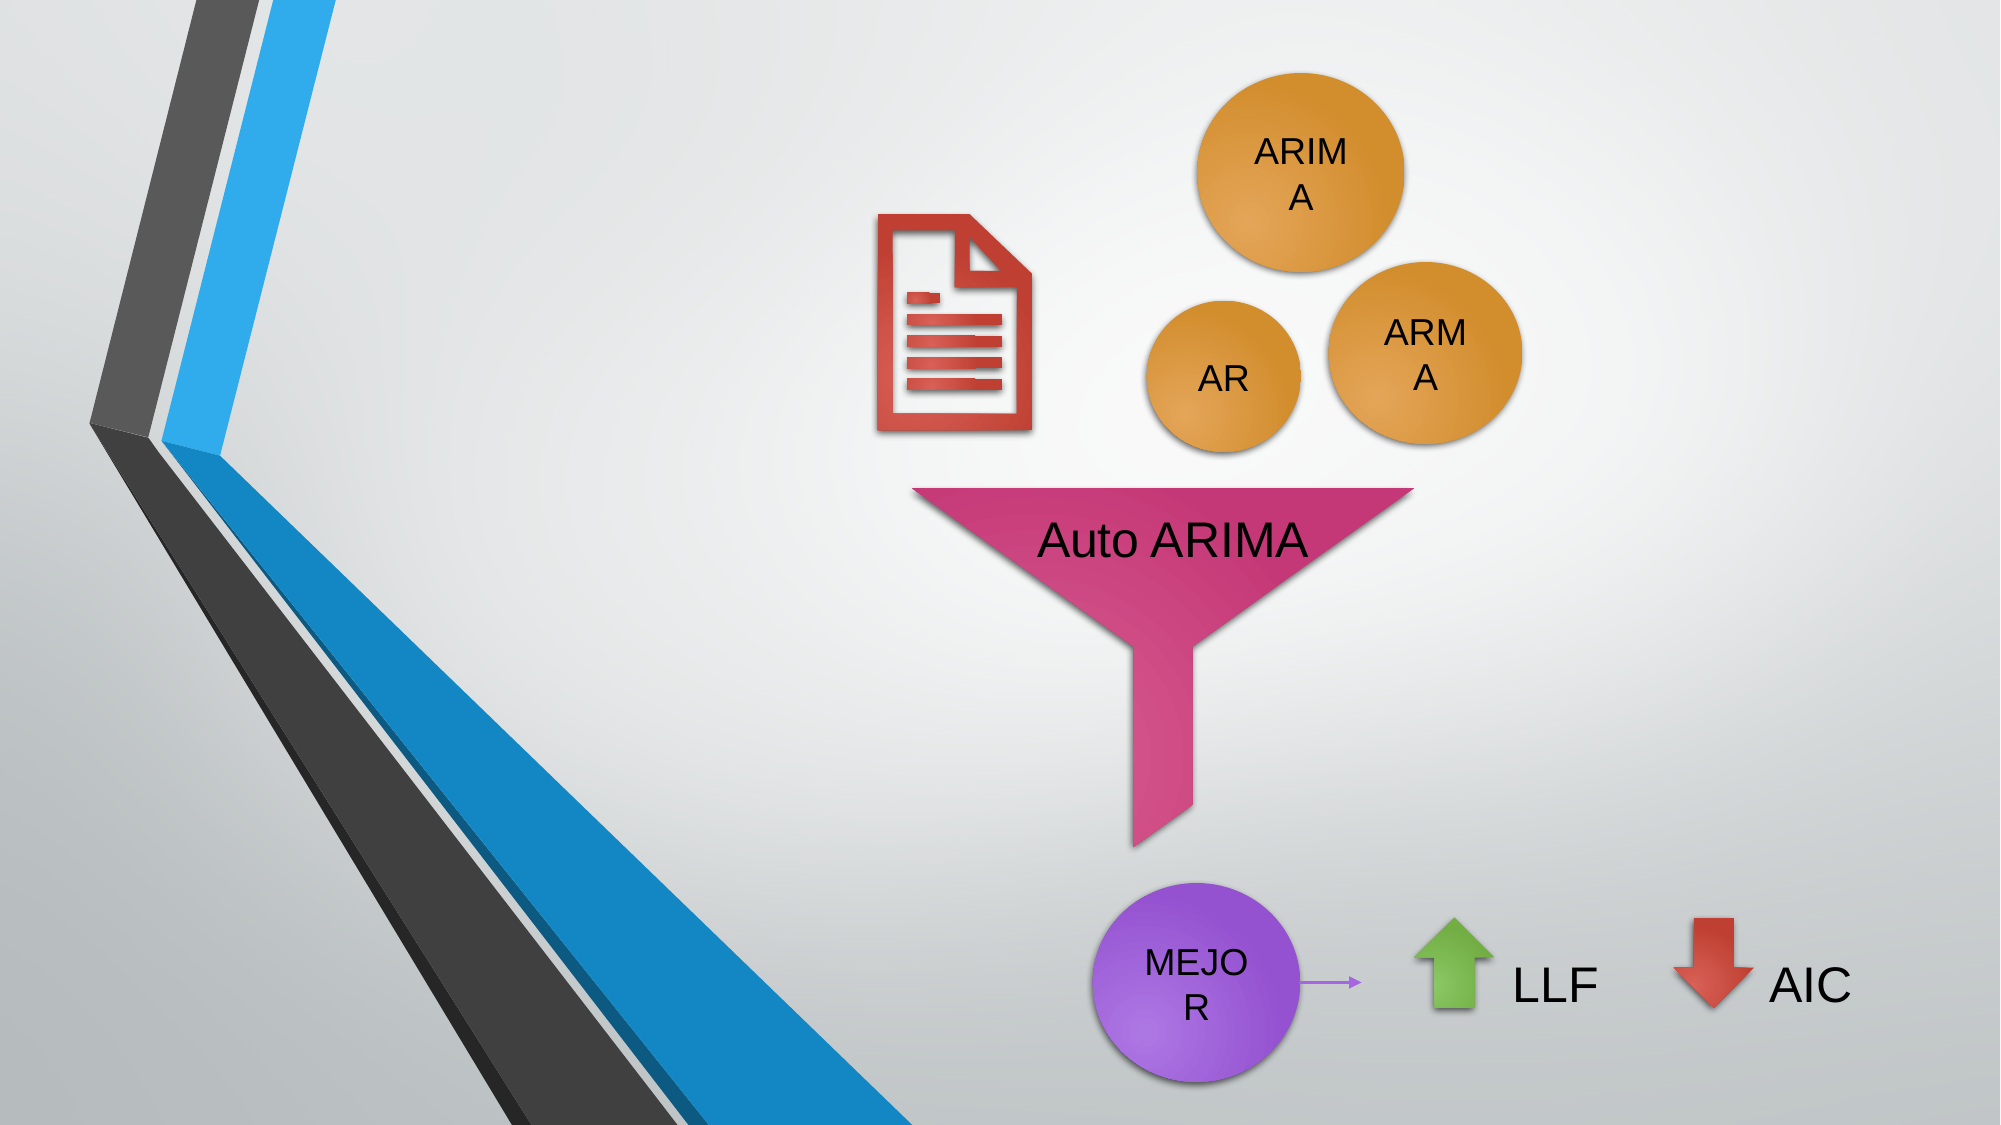

ARIMA

ARMA
AR

Auto ARIMA
MEJOR

LLF
AIC